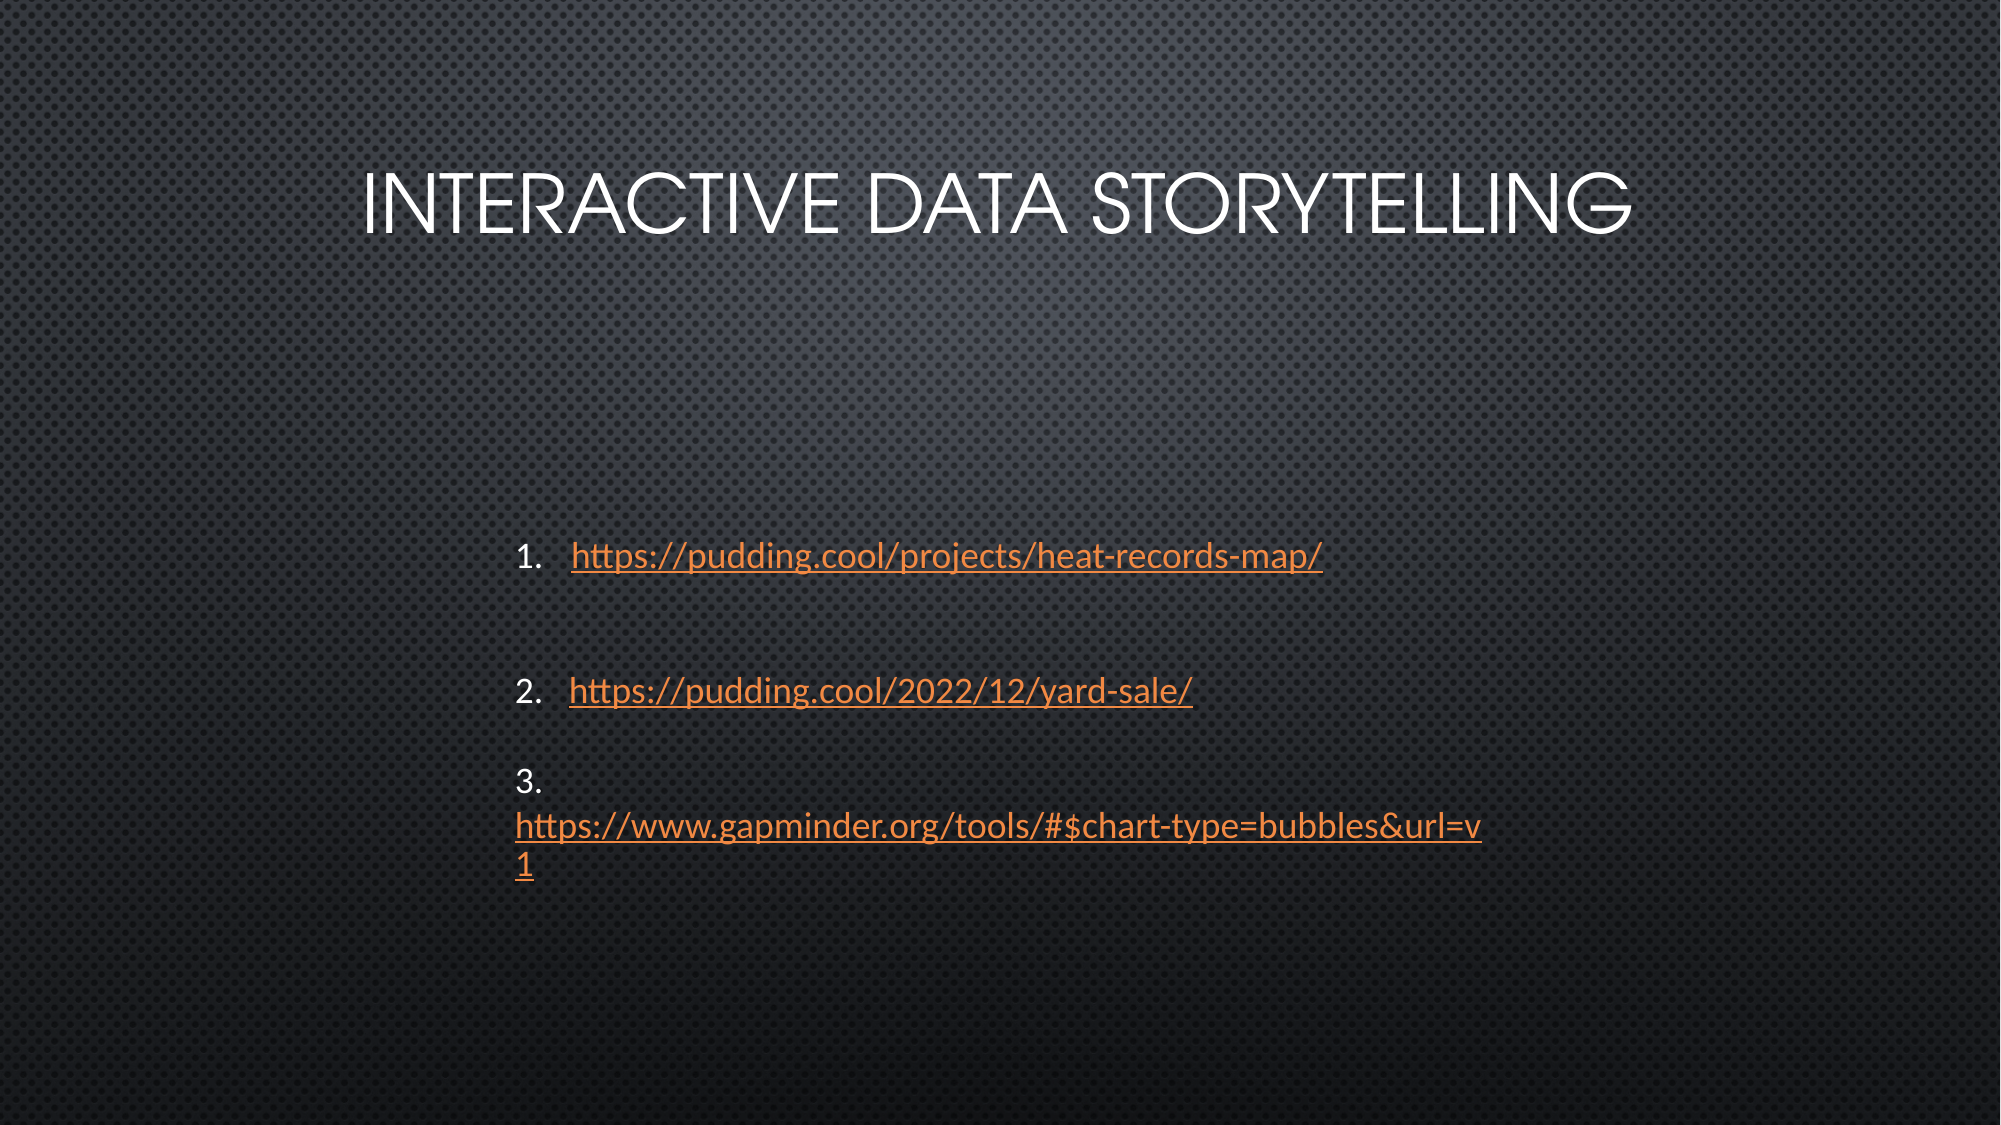

# Interactive Data storytelling
https://pudding.cool/projects/heat-records-map/
2.   https://pudding.cool/2022/12/yard-sale/

3.   https://www.gapminder.org/tools/#$chart-type=bubbles&url=v1